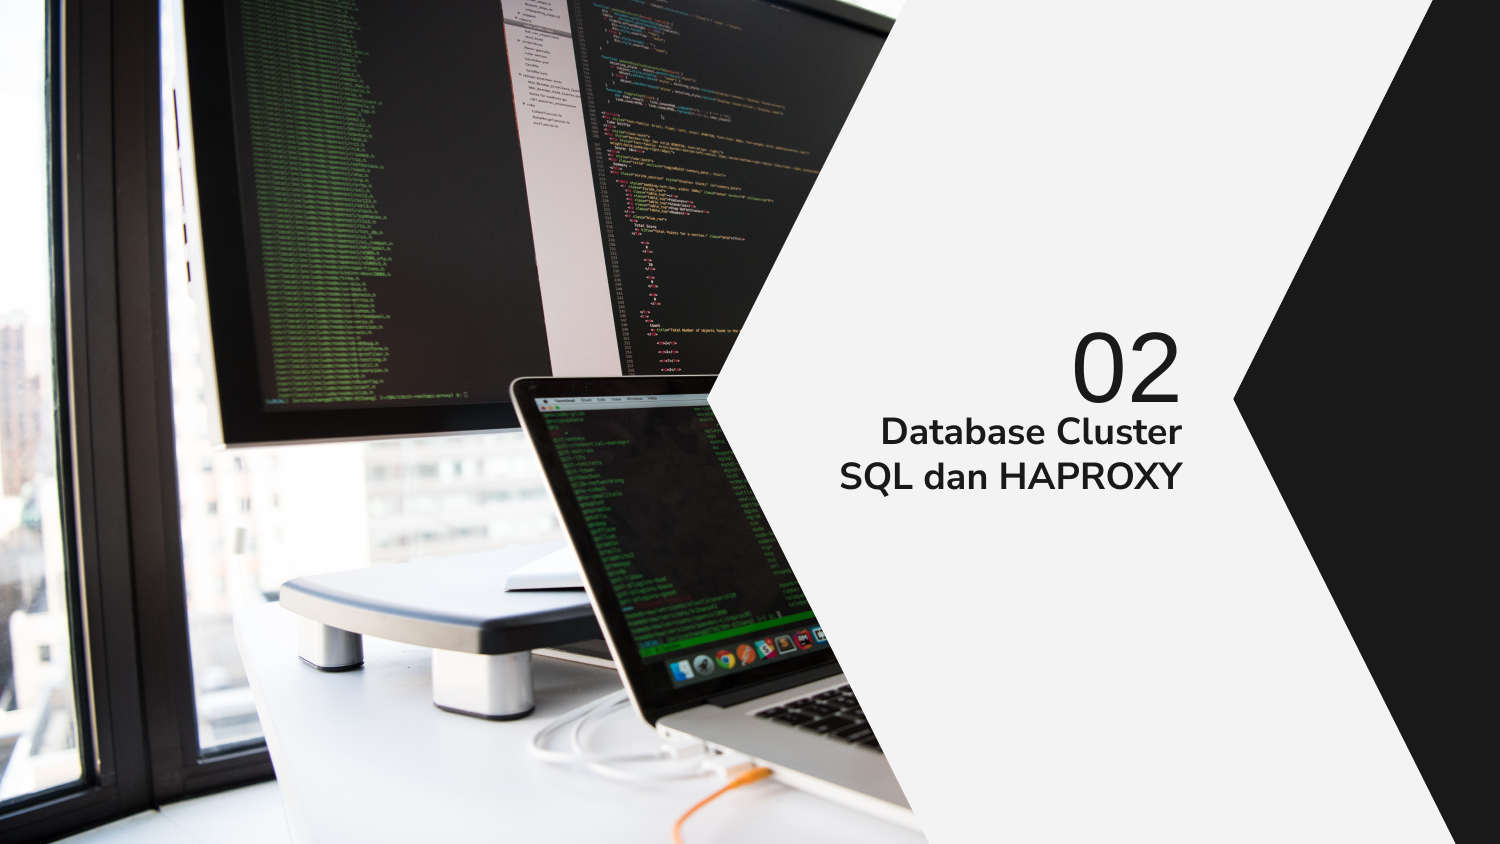

02
# Database Cluster SQL dan HAPROXY